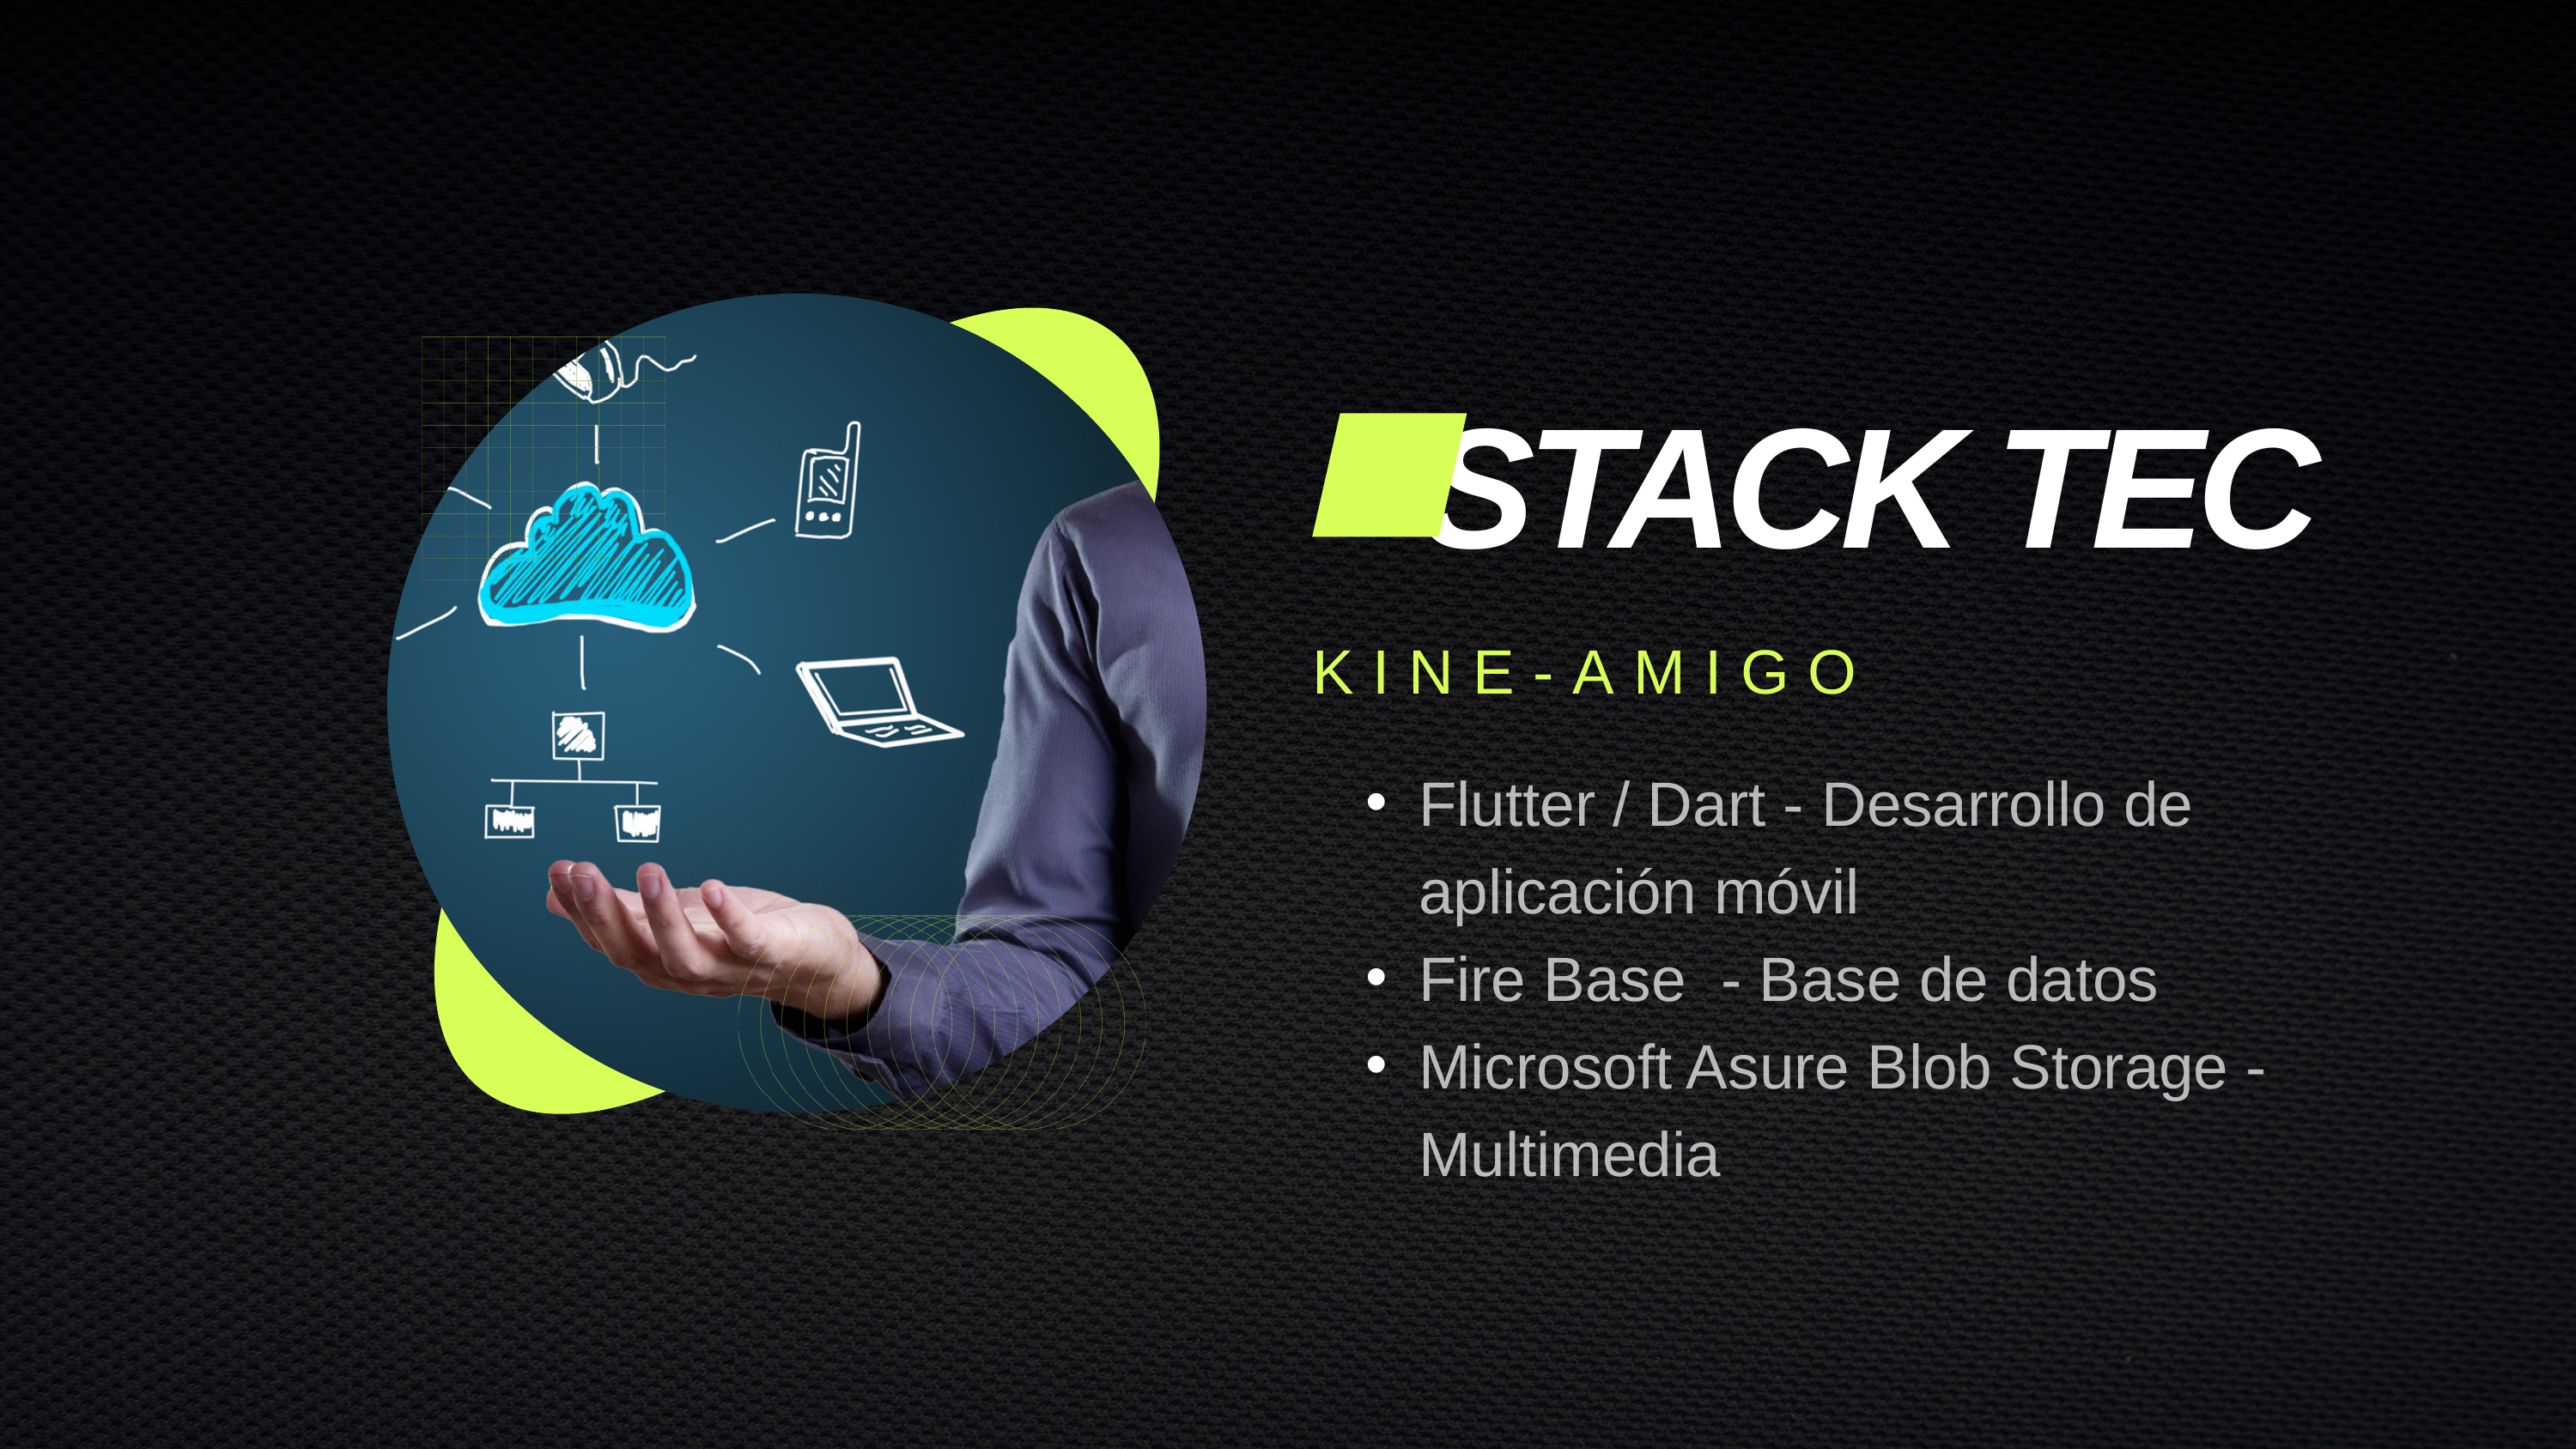

STACK TEC

KINE-AMIGO
Flutter / Dart - Desarrollo de aplicación móvil
Fire Base  - Base de datos
Microsoft Asure Blob Storage - Multimedia